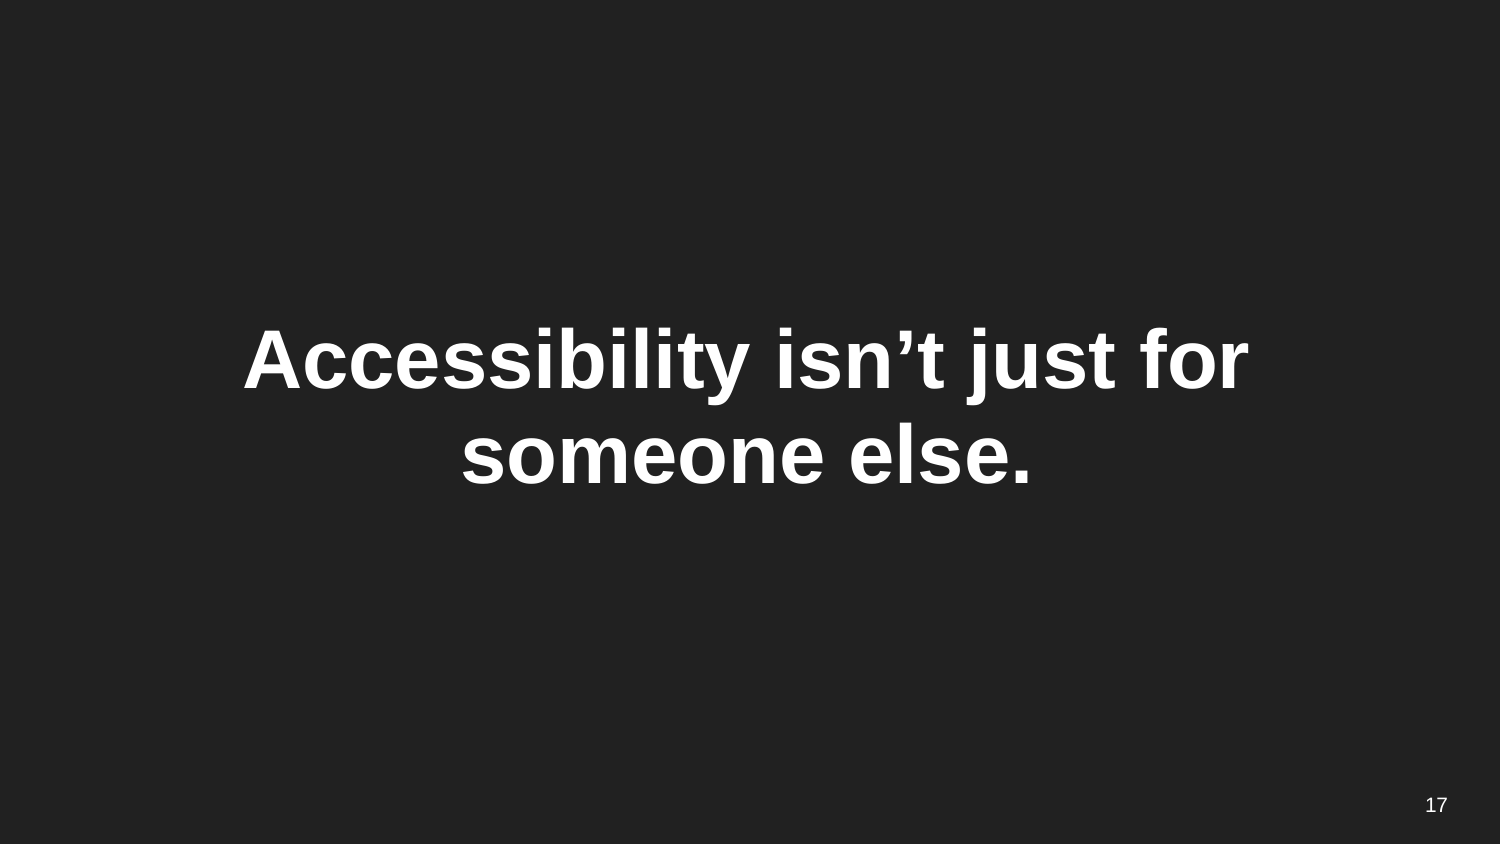

# Accessibility isn’t just for someone else.
17